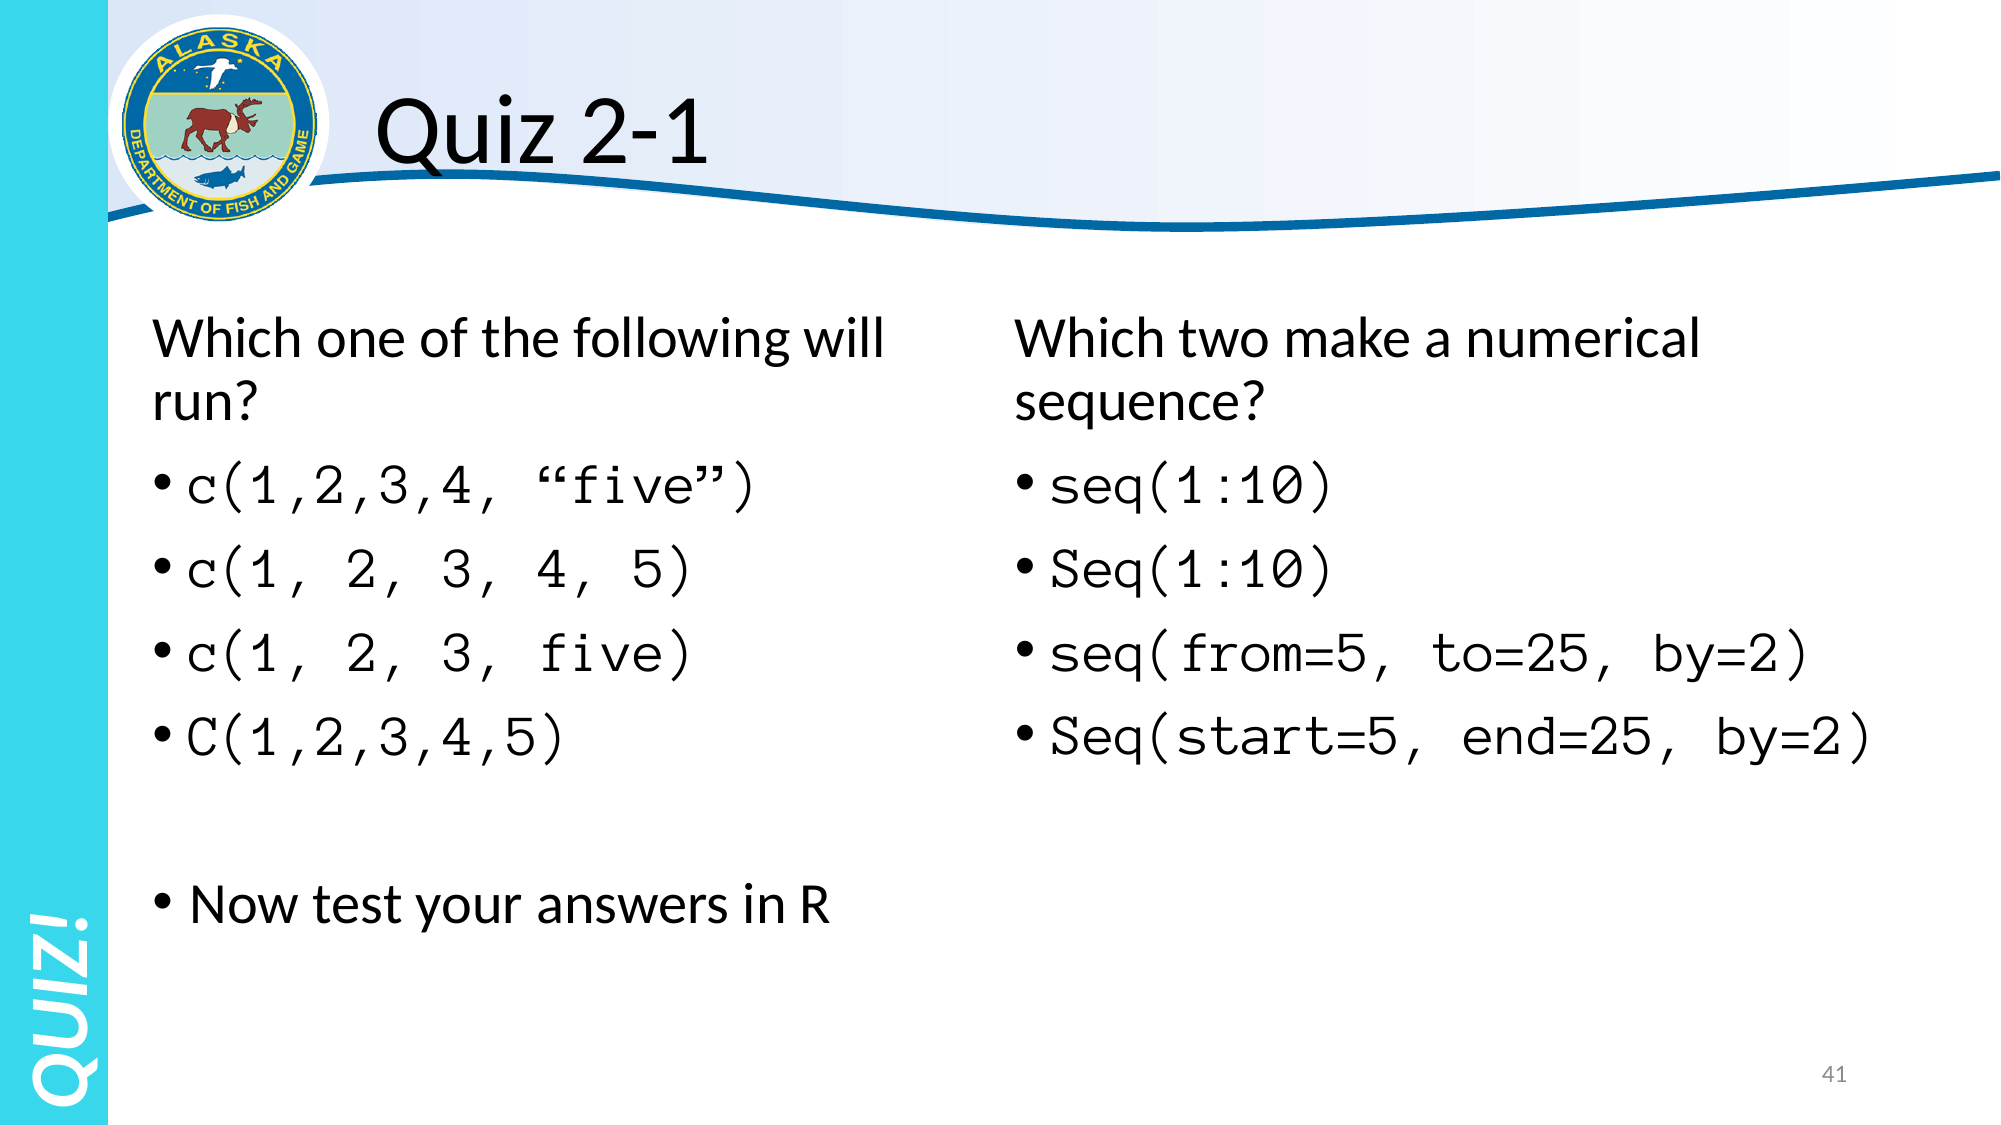

# Quiz 2-1
Which one of the following will run?
c(1,2,3,4, “five”)
c(1, 2, 3, 4, 5)
c(1, 2, 3, five)
C(1,2,3,4,5)

Now test your answers in R
Which two make a numerical sequence?
seq(1:10)
Seq(1:10)
seq(from=5, to=25, by=2)
Seq(start=5, end=25, by=2)

QUIZ!
41